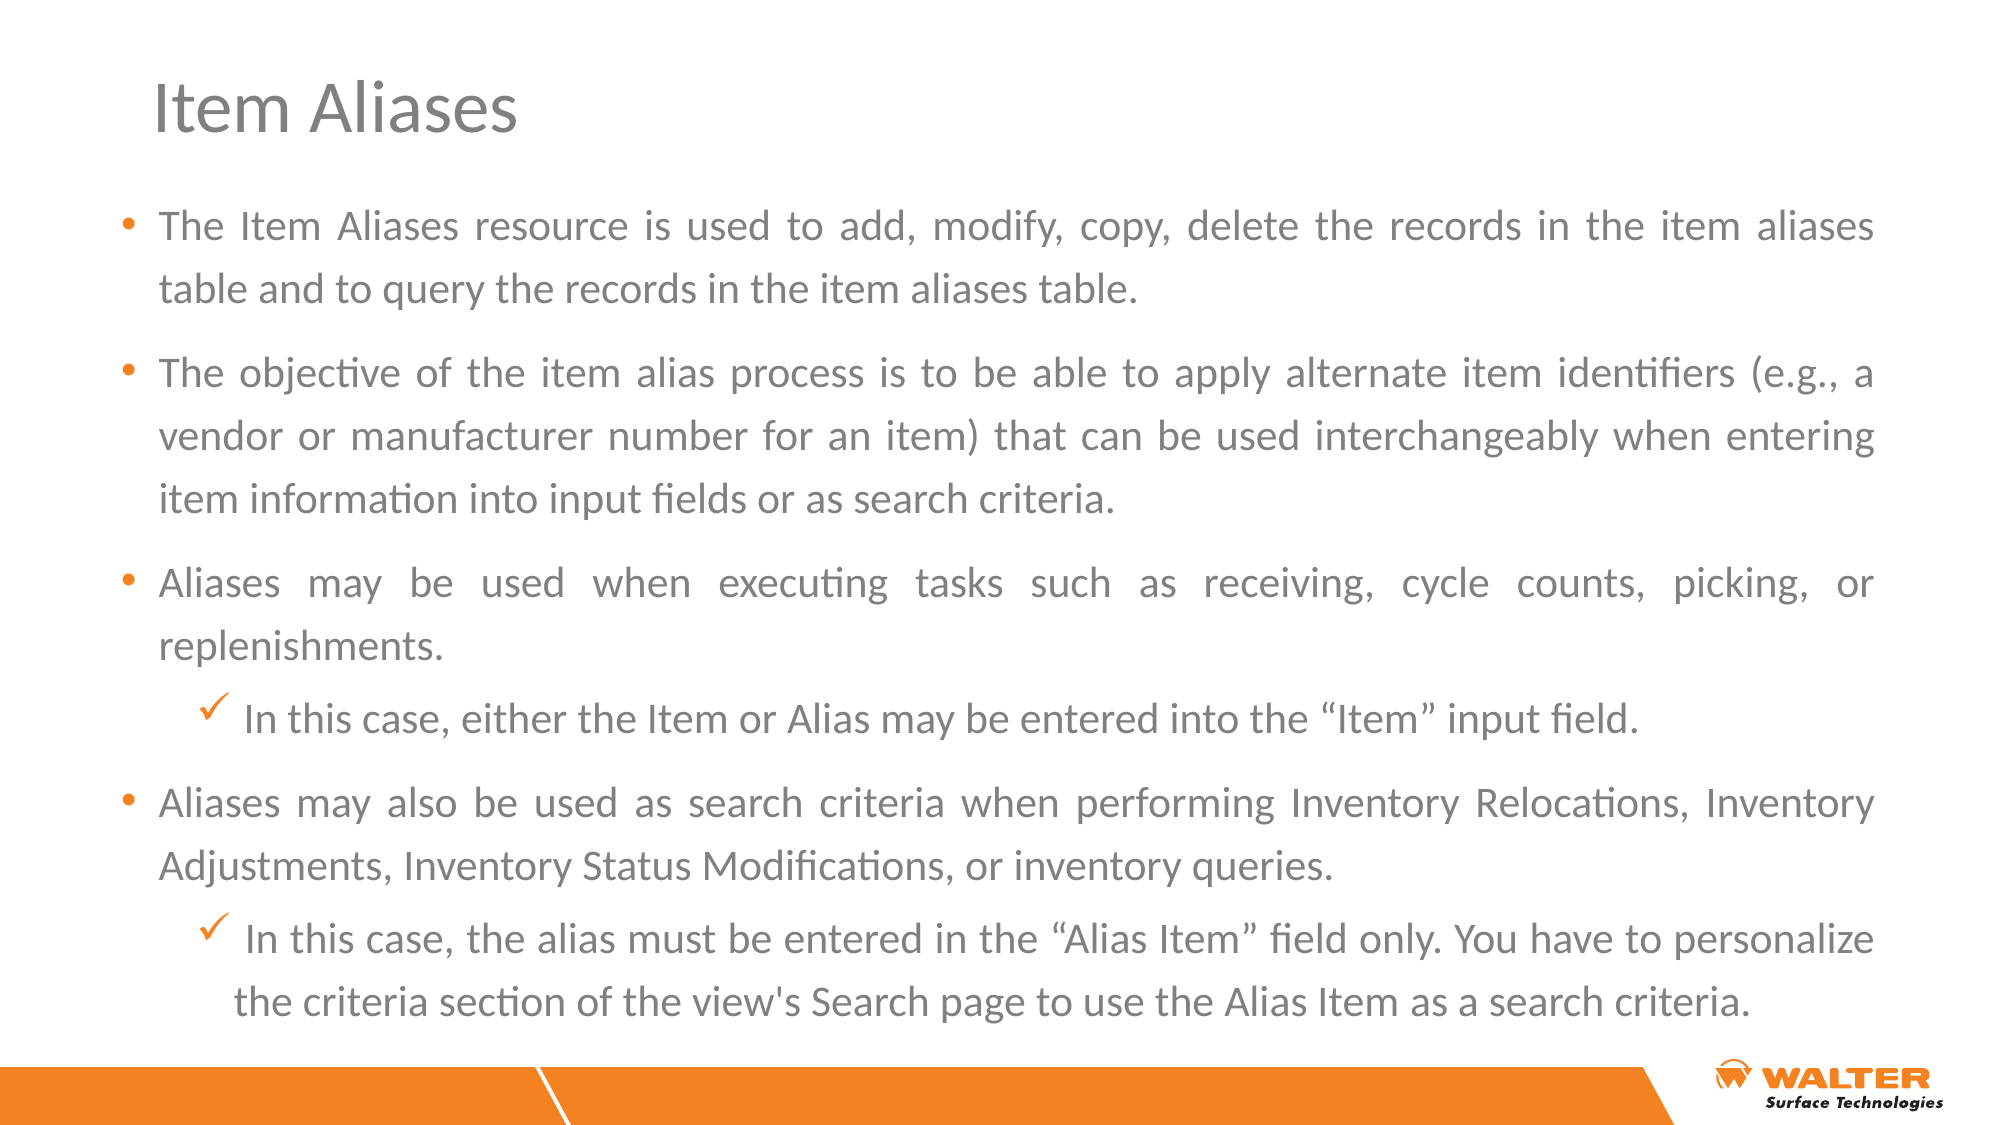

# Item Aliases
The Item Aliases resource is used to add, modify, copy, delete the records in the item aliases table and to query the records in the item aliases table.
The objective of the item alias process is to be able to apply alternate item identifiers (e.g., a vendor or manufacturer number for an item) that can be used interchangeably when entering item information into input fields or as search criteria.
Aliases may be used when executing tasks such as receiving, cycle counts, picking, or replenishments.
 In this case, either the Item or Alias may be entered into the “Item” input field.
Aliases may also be used as search criteria when performing Inventory Relocations, Inventory Adjustments, Inventory Status Modifications, or inventory queries.
 In this case, the alias must be entered in the “Alias Item” field only. You have to personalize the criteria section of the view's Search page to use the Alias Item as a search criteria.